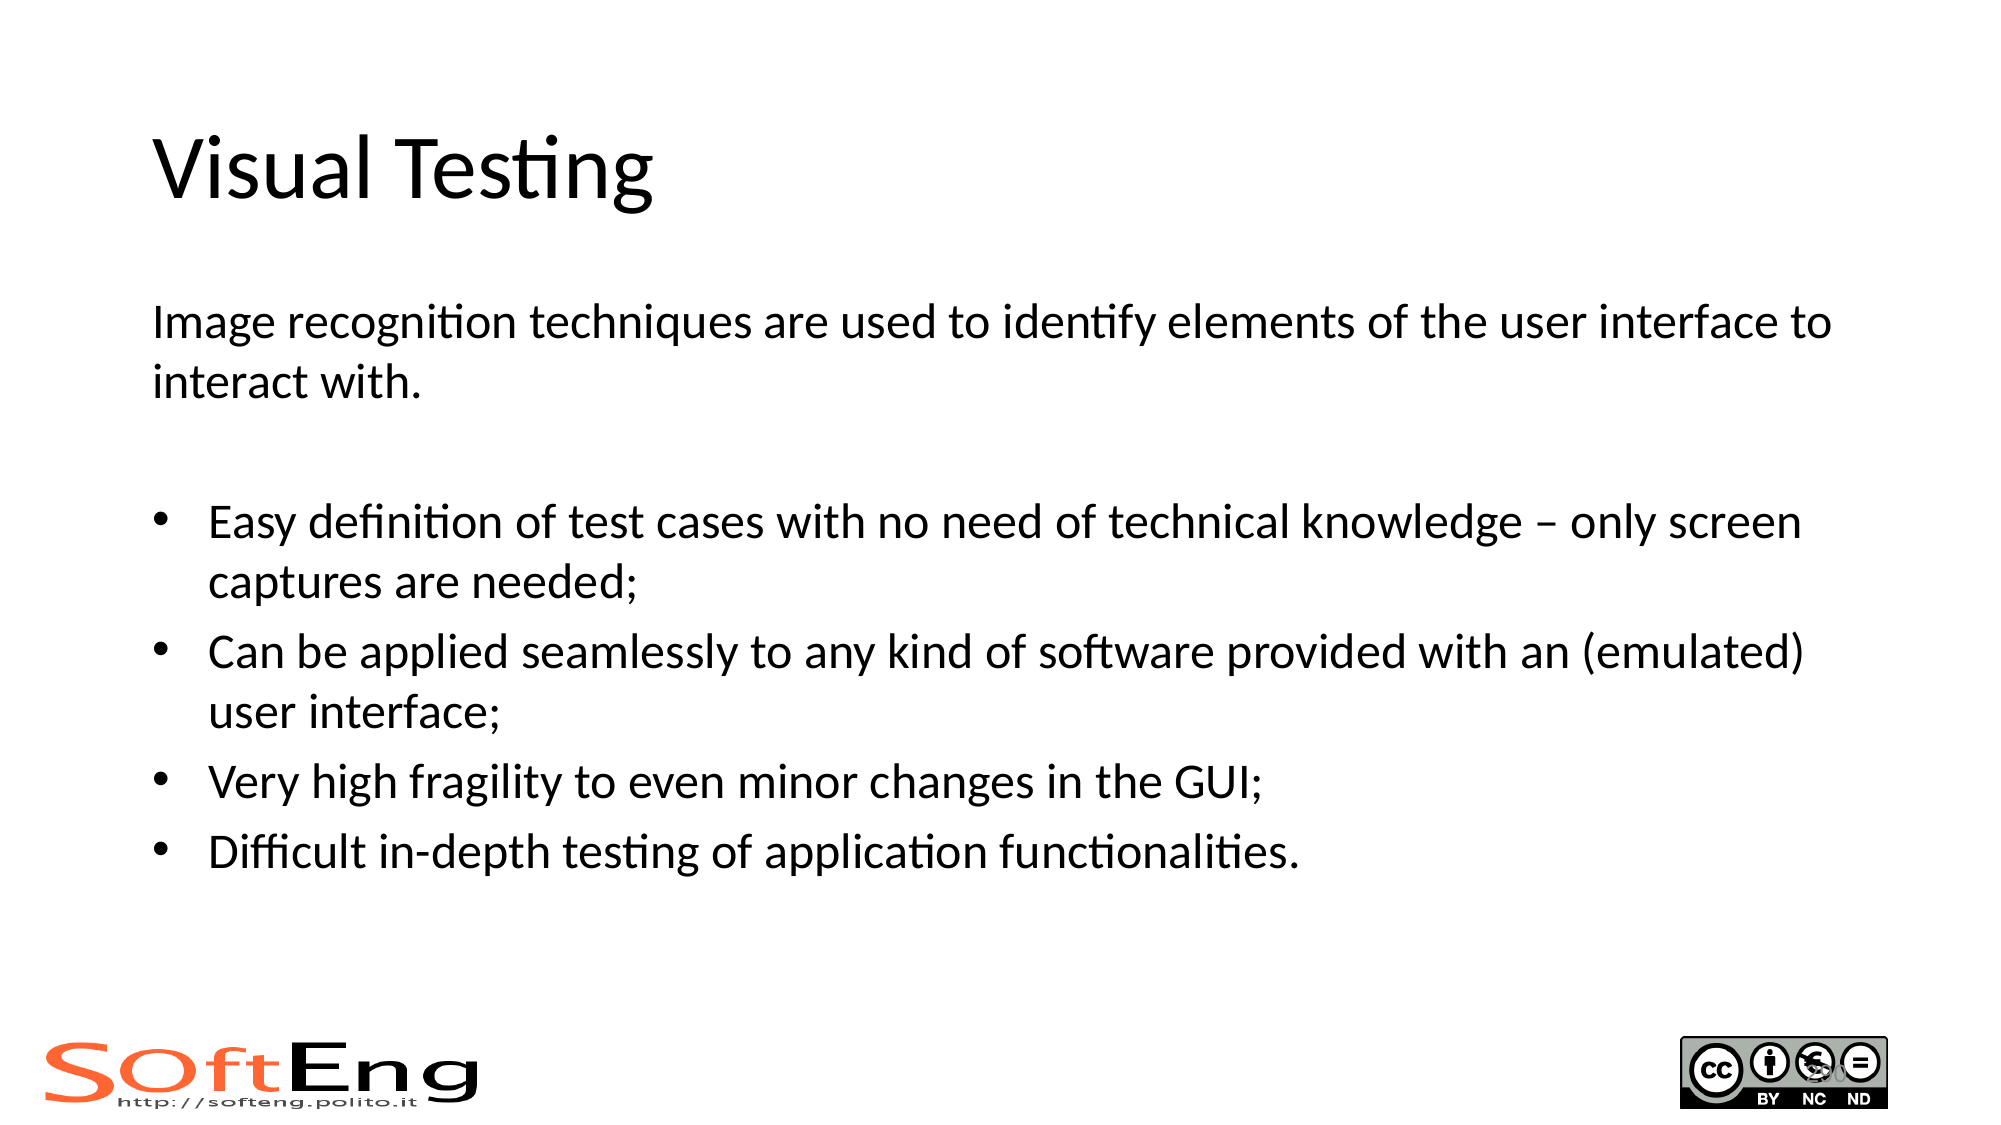

# Visual Testing

Image recognition techniques are used to identify elements of the user interface to interact with.

Easy definition of test cases with no need of technical knowledge – only screen captures are needed;
Can be applied seamlessly to any kind of software provided with an (emulated) user interface;
Very high fragility to even minor changes in the GUI;
Difficult in-depth testing of application functionalities.

290